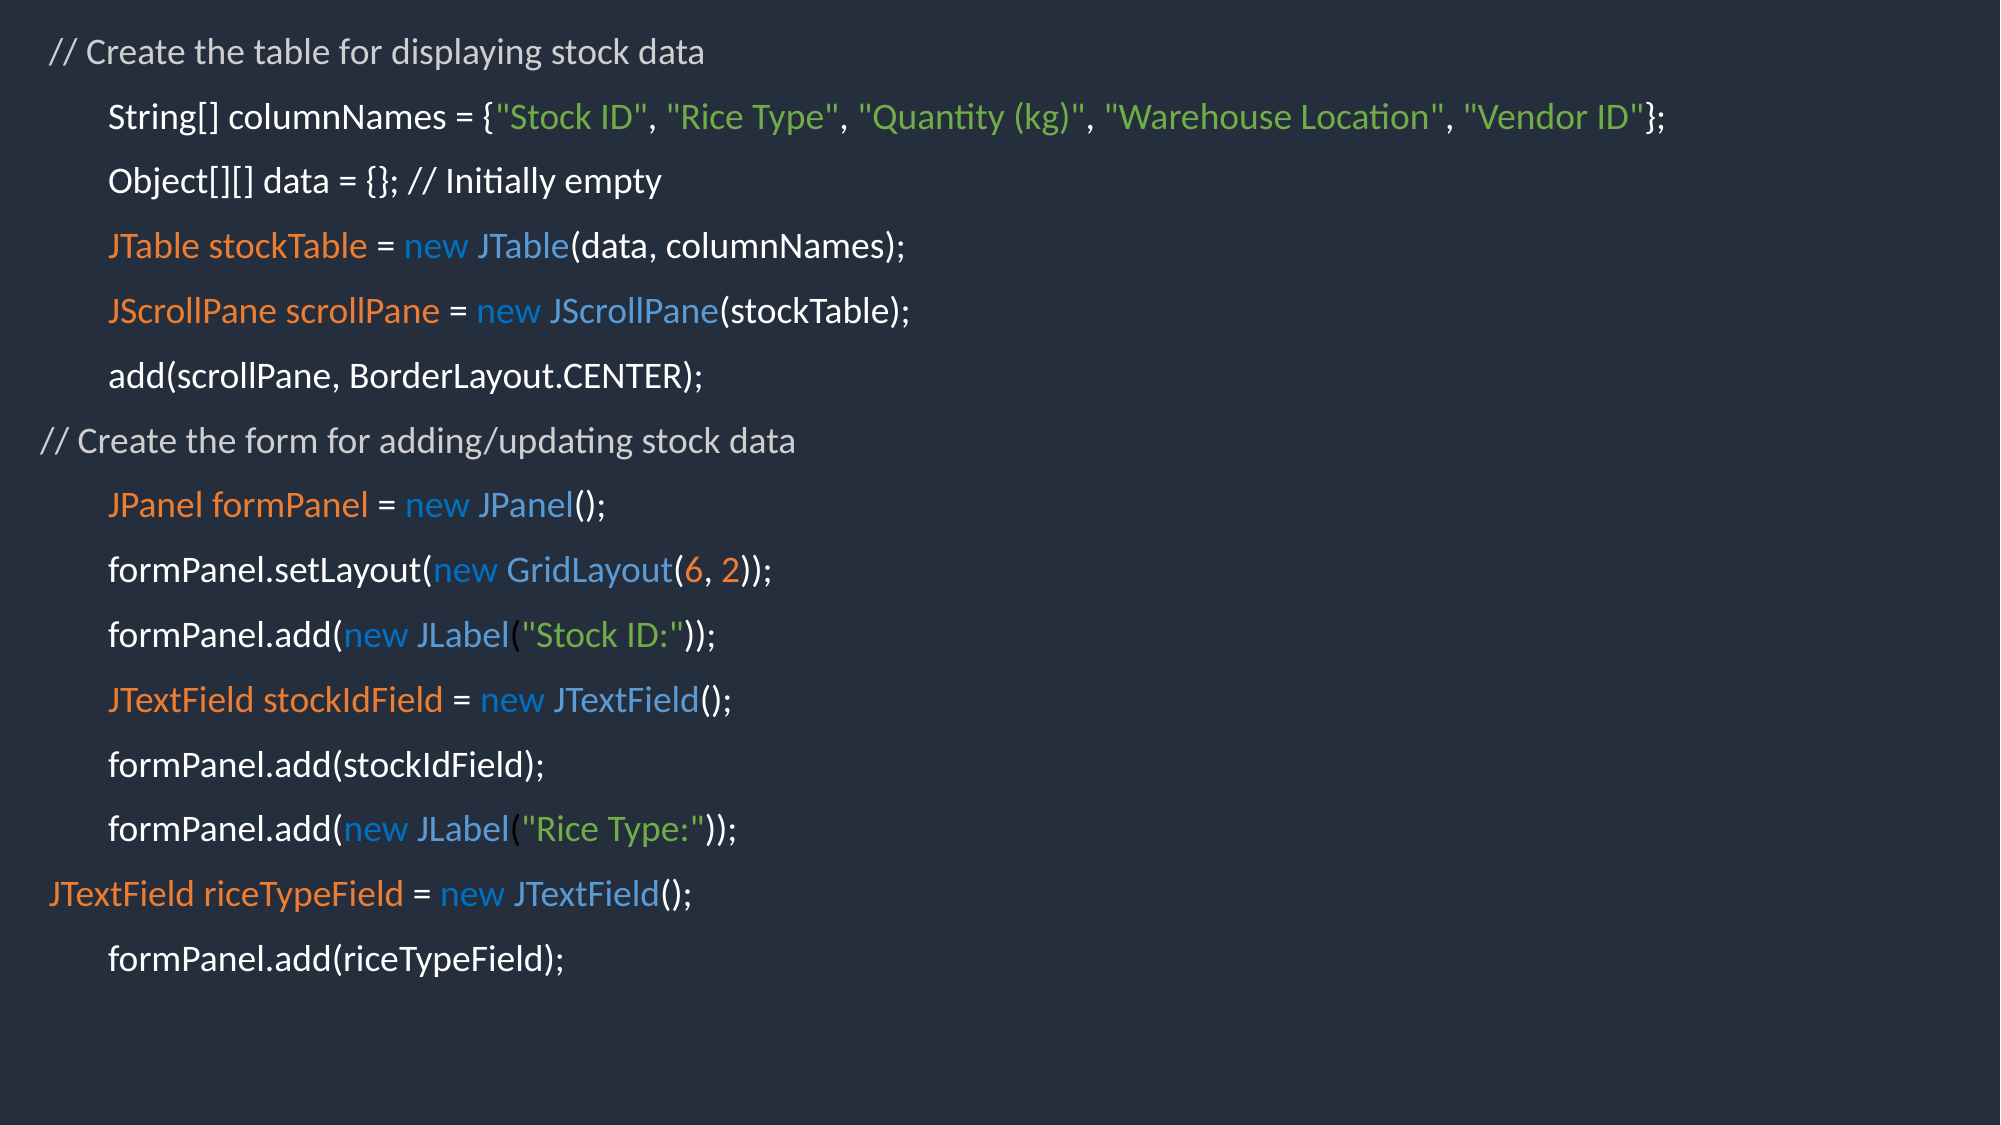

// Create the table for displaying stock data
        String[] columnNames = {"Stock ID", "Rice Type", "Quantity (kg)", "Warehouse Location", "Vendor ID"};
        Object[][] data = {}; // Initially empty
        JTable stockTable = new JTable(data, columnNames);
        JScrollPane scrollPane = new JScrollPane(stockTable);
        add(scrollPane, BorderLayout.CENTER);
// Create the form for adding/updating stock data
        JPanel formPanel = new JPanel();
        formPanel.setLayout(new GridLayout(6, 2));
        formPanel.add(new JLabel("Stock ID:"));
        JTextField stockIdField = new JTextField();
        formPanel.add(stockIdField);
        formPanel.add(new JLabel("Rice Type:"));
 JTextField riceTypeField = new JTextField();
        formPanel.add(riceTypeField);